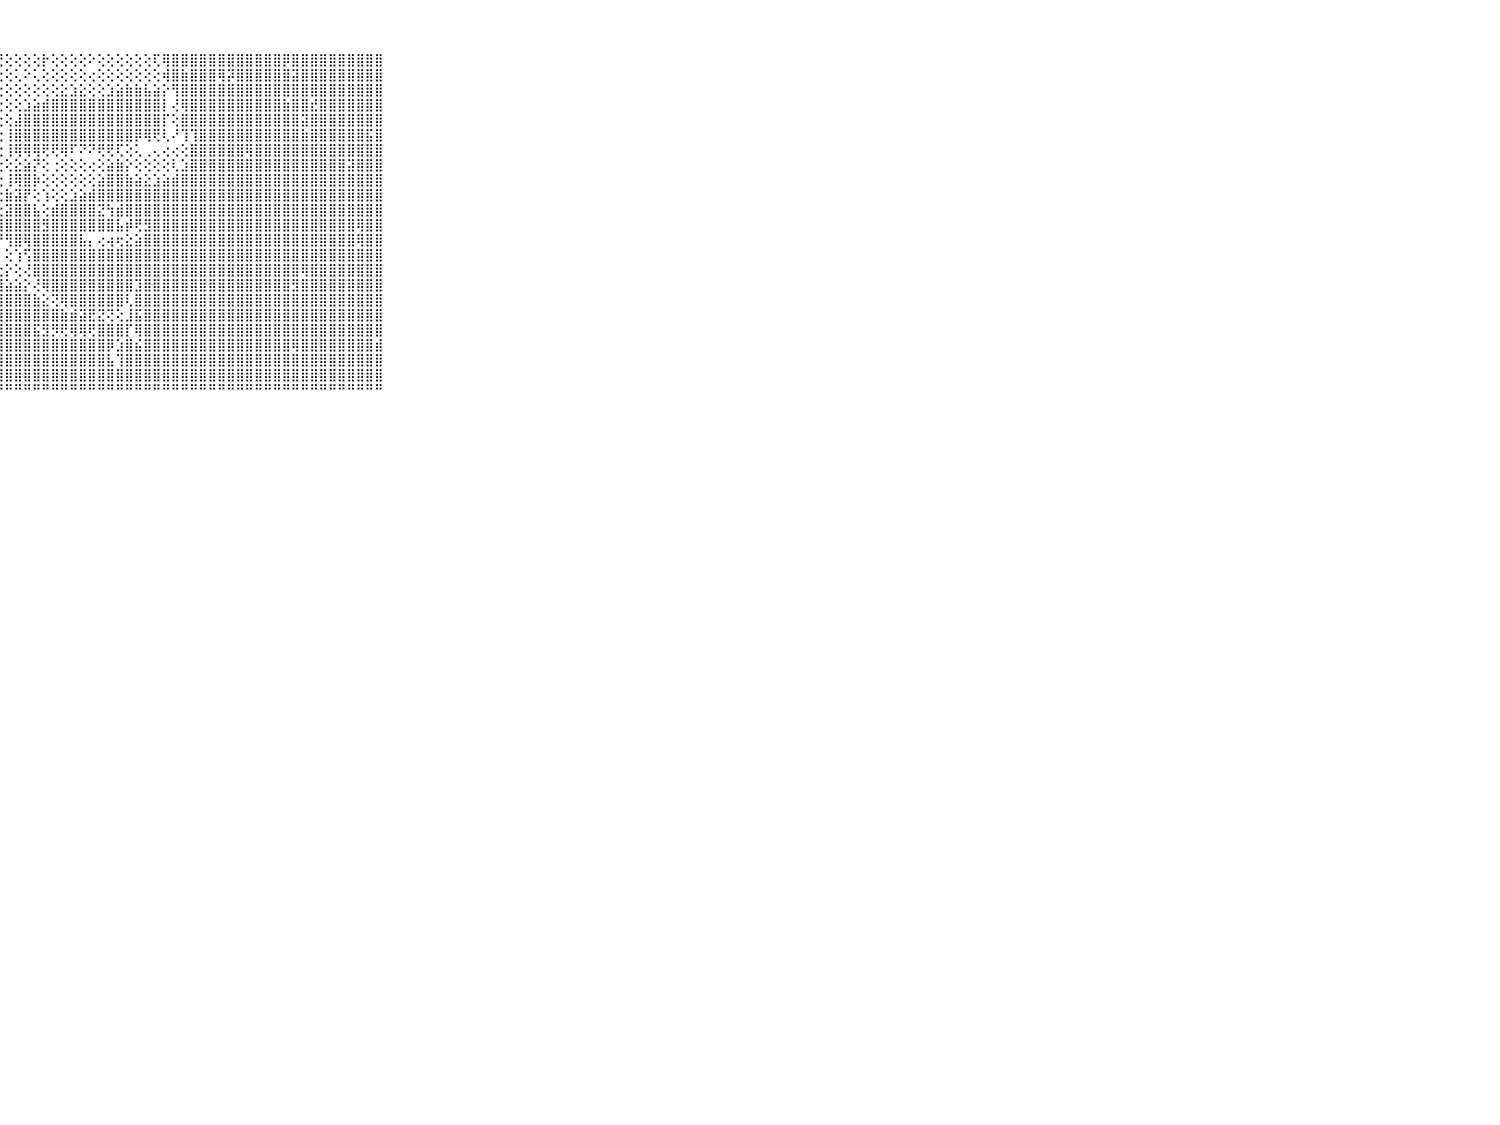

⠀⠀⠀⠀⠀⠀⠀⠀⠀⠀⠀⣿⣿⣿⣿⣿⣿⣿⣿⣿⣿⣿⣿⢿⢇⢕⢕⢜⢕⢕⢕⢕⡗⢕⢕⢕⢕⠕⢕⢕⢕⢕⢕⢕⢏⢿⣿⣿⣿⣿⣿⣿⣿⣿⣿⣿⣿⣿⡿⣿⣿⣿⣿⣿⣿⣿⣿⣿⣿⠀⠀⠀⠀⠀⠀⠀⠀⠀⠀⠀⠀
⠀⠀⠀⠀⠀⠀⠀⠀⠀⠀⠀⣿⣿⣿⣿⣿⣿⣿⣿⣿⣿⣿⡟⢕⡵⢕⢕⢕⢕⢅⠕⢅⢕⢕⢕⢕⢕⢔⢕⢕⢕⢕⢕⢕⢕⢾⣿⣷⣿⣿⣿⢿⡽⣿⣿⣿⣿⣿⣿⣽⣿⣿⣿⣿⣿⣿⣿⣿⣿⠀⠀⠀⠀⠀⠀⠀⠀⠀⠀⠀⠀
⠀⠀⠀⠀⠀⠀⠀⠀⠀⠀⠀⣿⣿⣿⣿⣿⣿⣿⣿⣿⣿⣿⢕⢕⢕⢕⢕⢕⢕⢕⢕⢕⢕⢕⣕⣱⣕⢕⢕⣱⣵⣷⣷⣧⣵⡕⢻⣿⣿⣿⣿⣿⣿⣿⣿⣿⣿⣿⣿⣿⣿⣿⣿⣿⣿⣿⣿⣿⣿⠀⠀⠀⠀⠀⠀⠀⠀⠀⠀⠀⠀
⠀⠀⠀⠀⠀⠀⠀⠀⠀⠀⠀⣿⣿⣿⣿⣿⣿⣿⣿⣿⣿⣿⡕⢑⠑⢕⢕⢕⢕⢕⣱⣵⣾⣿⣿⣿⣿⣿⣿⣿⣿⣿⣿⣿⣿⡇⢜⢿⣿⣿⣿⣿⣿⣿⣿⣿⣿⣿⣷⣿⣿⣞⣿⣿⣿⣿⣿⣿⣿⠀⠀⠀⠀⠀⠀⠀⠀⠀⠀⠀⠀
⠀⠀⠀⠀⠀⠀⠀⠀⠀⠀⠀⣿⣿⣿⣿⣿⣿⣿⣿⣿⣿⣿⣿⢕⢔⠕⠕⢕⢕⣼⣿⣿⣿⣿⣿⣿⣿⣿⣿⣿⣿⣿⣿⣿⣿⡏⢕⣿⣿⣿⣿⣿⣿⣿⣿⣿⣿⣿⣿⣿⣽⣿⣿⣿⣿⣿⣿⣿⣿⠀⠀⠀⠀⠀⠀⠀⠀⠀⠀⠀⠀
⠀⠀⠀⠀⠀⠀⠀⠀⠀⠀⠀⣿⣿⣿⣿⣿⣿⣿⣿⣿⣿⣿⣿⡇⢕⢄⢀⢕⢸⣿⣿⣿⣿⣿⣿⣿⣿⣿⣿⣿⣿⣿⡿⢿⢟⢇⠜⢹⢹⣿⣿⣿⣿⣿⣿⣿⣿⣿⣿⣿⣷⣿⣿⣿⣿⣿⣿⣯⣿⠀⠀⠀⠀⠀⠀⠀⠀⠀⠀⠀⠀
⠀⠀⠀⠀⠀⠀⠀⠀⠀⠀⠀⣿⣿⣿⣿⣿⣿⣿⣿⣿⣿⣿⣿⣇⢕⢕⢕⢕⢸⢿⢿⢿⢟⢟⢿⠏⠝⠝⢟⢟⢏⢕⢅⢀⢄⢔⢔⢕⣿⣿⣿⣿⣿⣿⢿⣿⣿⣿⣿⣿⣿⣿⣿⣿⣿⣿⣿⣿⣿⠀⠀⠀⠀⠀⠀⠀⠀⠀⠀⠀⠀
⠀⠀⠀⠀⠀⠀⠀⠀⠀⠀⠀⣿⣿⣿⣿⣿⣿⣿⣿⣿⣿⣿⣿⣿⡕⢕⢕⢕⢕⣕⣵⡝⢕⢐⢕⢕⢕⢔⢕⣵⣷⡕⢕⢕⢕⢕⢇⣱⣿⣿⣿⣿⣿⣿⣿⣿⣿⣿⣿⣿⣿⣿⣿⣿⣿⣽⣿⣿⣿⠀⠀⠀⠀⠀⠀⠀⠀⠀⠀⠀⠀
⠀⠀⠀⠀⠀⠀⠀⠀⠀⠀⠀⣿⣿⣿⣿⣿⣿⣻⣿⣿⣿⣿⣿⣿⡟⢣⢕⢕⢸⢿⣿⡷⢕⢕⢕⢕⢕⢕⣵⣿⣿⣷⣵⣕⣱⣵⣾⣿⣿⣿⣿⣿⣿⣿⣿⣿⣿⣿⣿⣿⣿⣿⣿⣿⣿⣿⣿⣿⣿⠀⠀⠀⠀⠀⠀⠀⠀⠀⠀⠀⠀
⠀⠀⠀⠀⠀⠀⠀⠀⠀⠀⠀⣿⣿⣿⣿⣿⣿⣿⣿⣿⣿⣿⣿⣿⣕⣷⢝⢕⣷⣽⡟⢕⢱⢕⢕⣱⣵⣾⣿⣿⣿⣿⣿⣿⣿⣿⣿⣿⣿⣿⣿⣿⣿⣿⣿⣿⣿⣿⣿⣿⣿⣿⣿⣿⣿⣿⣿⣿⣿⠀⠀⠀⠀⠀⠀⠀⠀⠀⠀⠀⠀
⠀⠀⠀⠀⠀⠀⠀⠀⠀⠀⠀⣿⣿⣿⣿⣿⣿⣿⣿⣿⣿⣿⣿⣿⣿⣿⢷⣕⣽⣿⣿⣧⢕⣾⣿⣿⣿⣿⣝⢳⣾⣿⣿⣿⣿⣿⣿⣿⣿⣿⣿⣿⣿⣿⣿⣿⣿⣿⣿⣿⣿⣿⣿⣿⣿⣿⣿⣿⣿⠀⠀⠀⠀⠀⠀⠀⠀⠀⠀⠀⠀
⠀⠀⠀⠀⠀⠀⠀⠀⠀⠀⠀⣿⣿⣿⣿⣿⣿⣿⣿⣿⣿⣿⣿⣿⣿⣿⣿⣿⣿⣿⣿⣿⣻⣿⣿⣿⣿⣿⣿⣿⣧⡾⢟⣻⣿⣿⣿⣿⣿⣿⣿⣿⣿⣿⣿⣿⣿⣿⣿⣿⣿⣿⣿⣿⣿⣿⢿⣿⣿⠀⠀⠀⠀⠀⠀⠀⠀⠀⠀⠀⠀
⠀⠀⠀⠀⠀⠀⠀⠀⠀⠀⠀⣿⣿⣿⣿⣿⣿⣿⣿⣿⣿⣿⣿⣿⣿⣿⣿⡟⢻⣿⢿⣿⣿⣿⣿⣿⣧⡄⢔⢴⢖⣕⣵⣿⣿⣿⣿⣿⣿⣿⣿⣿⣿⣿⣿⣿⣿⣿⣿⣿⣿⣿⣿⣿⣿⣿⢿⣿⣿⠀⠀⠀⠀⠀⠀⠀⠀⠀⠀⠀⠀
⠀⠀⠀⠀⠀⠀⠀⠀⠀⠀⠀⣿⣿⣿⣿⣿⣿⣿⣿⣿⣿⣿⣿⣿⣿⣿⣿⡇⢕⢱⢫⣿⣿⣿⣿⣿⣿⣿⣿⣿⣿⣿⣿⣿⣿⣿⣿⣿⣿⣿⣿⣿⣿⣿⣿⣿⣿⣿⣿⣿⣿⣿⣿⣿⣿⣿⣿⣿⣿⠀⠀⠀⠀⠀⠀⠀⠀⠀⠀⠀⠀
⠀⠀⠀⠀⠀⠀⠀⠀⠀⠀⠀⣿⣿⣿⣿⣿⣿⣿⣿⣿⣿⣿⣿⣿⣿⣿⣿⣗⡕⢕⢜⣿⣿⣿⣿⣿⣿⣿⣿⣿⣿⣿⣿⣿⣿⣿⣿⣿⣿⣿⣿⣿⣿⣿⣿⣿⣿⣿⣿⣿⢿⣿⣿⣿⣿⣿⣿⣿⣿⠀⠀⠀⠀⠀⠀⠀⠀⠀⠀⠀⠀
⠀⠀⠀⠀⠀⠀⠀⠀⠀⠀⠀⣿⣿⣿⣿⣿⣿⣿⣿⣿⣿⣿⣿⣿⣿⣿⣿⣿⣵⣵⡕⢜⢿⣿⣿⣿⣿⣿⣿⣿⣿⣿⣹⣿⣿⣿⣿⣿⣿⣿⣿⣿⣿⣿⣿⣿⣿⣿⣿⣻⣿⣿⣿⣿⣿⣿⣿⣿⣿⠀⠀⠀⠀⠀⠀⠀⠀⠀⠀⠀⠀
⠀⠀⠀⠀⠀⠀⠀⠀⠀⠀⠀⣿⣿⣿⣿⣿⣿⣿⣿⣿⣿⣿⣿⣿⣿⣿⣿⣿⣿⣿⣿⣷⣕⢝⢿⣿⣿⣿⣿⣿⣿⢇⣿⣿⣿⣿⣿⣿⣿⣿⣿⣿⣿⣿⣿⣿⣿⣿⣿⣿⣿⣿⣿⣿⣿⣿⣿⣿⣿⠀⠀⠀⠀⠀⠀⠀⠀⠀⠀⠀⠀
⠀⠀⠀⠀⠀⠀⠀⠀⠀⠀⠀⣿⣿⣿⣿⣿⣿⣿⣿⣿⣿⣿⣿⣿⣿⣿⣿⣿⣿⣿⣿⣿⣿⣿⣷⣾⣽⣟⣝⢝⢕⣸⣯⣿⣿⣿⣿⣿⣿⣿⣿⣿⣿⣿⣿⣿⣿⣿⣿⣿⣿⣿⣿⣿⣿⣿⣿⣿⣿⠀⠀⠀⠀⠀⠀⠀⠀⠀⠀⠀⠀
⠀⠀⠀⠀⠀⠀⠀⠀⠀⠀⠀⣿⣿⣿⣿⣿⣿⣿⣿⣿⣿⣿⣿⣿⣿⣿⣿⣿⣿⣿⣿⣯⣻⡻⢟⢿⢿⢟⣿⣿⣿⡏⢿⣿⣿⣿⣿⣿⣿⣿⣿⣿⣿⣿⣿⣿⣿⣿⣿⣿⣿⣿⣿⣿⣿⣿⣿⣿⣿⠀⠀⠀⠀⠀⠀⠀⠀⠀⠀⠀⠀
⠀⠀⠀⠀⠀⠀⠀⠀⠀⠀⠀⣿⣿⣿⣿⣿⣿⣿⣿⣿⣿⣿⣿⣿⣿⣿⣿⣿⣿⣿⣿⣿⣿⣿⣿⣿⣿⣿⣿⡿⣱⣿⣮⣿⣿⣿⣿⣿⣿⣿⣿⣿⣿⣿⣿⣿⣿⣿⣿⢿⣿⣿⣿⣿⣿⣿⣿⣿⣾⠀⠀⠀⠀⠀⠀⠀⠀⠀⠀⠀⠀
⠀⠀⠀⠀⠀⠀⠀⠀⠀⠀⠀⣿⣿⣿⣿⣿⣿⣿⣿⣿⣿⣿⣿⣿⣿⣿⣿⣿⣿⣿⣿⣿⣿⣿⣿⣿⣿⣿⣿⣧⢹⣿⣿⣿⣿⣿⣿⣿⣿⣿⣿⣿⣿⣿⣿⣿⣿⣿⣿⣿⣿⣿⣿⣿⣿⣿⣿⣿⣿⠀⠀⠀⠀⠀⠀⠀⠀⠀⠀⠀⠀
⠀⠀⠀⠀⠀⠀⠀⠀⠀⠀⠀⣿⣿⣿⣿⣿⣿⣿⣿⣿⣿⣿⣿⣿⣿⣿⣿⣿⣿⣿⣿⣿⣿⣿⣿⣿⣿⣿⣿⣿⣿⣿⣿⣿⣿⣿⣿⣿⣿⣿⣿⣿⣿⣿⣿⣿⣿⣿⣿⣿⣿⣿⣿⣿⣿⣿⣿⣿⣿⠀⠀⠀⠀⠀⠀⠀⠀⠀⠀⠀⠀
⠀⠀⠀⠀⠀⠀⠀⠀⠀⠀⠀⠛⠛⠛⠛⠛⠛⠛⠛⠛⠛⠛⠛⠛⠛⠛⠛⠛⠛⠛⠛⠛⠛⠛⠛⠛⠛⠛⠛⠛⠛⠛⠛⠛⠛⠛⠛⠛⠛⠛⠛⠛⠛⠛⠛⠛⠛⠛⠛⠛⠛⠛⠛⠛⠛⠛⠛⠛⠛⠀⠀⠀⠀⠀⠀⠀⠀⠀⠀⠀⠀